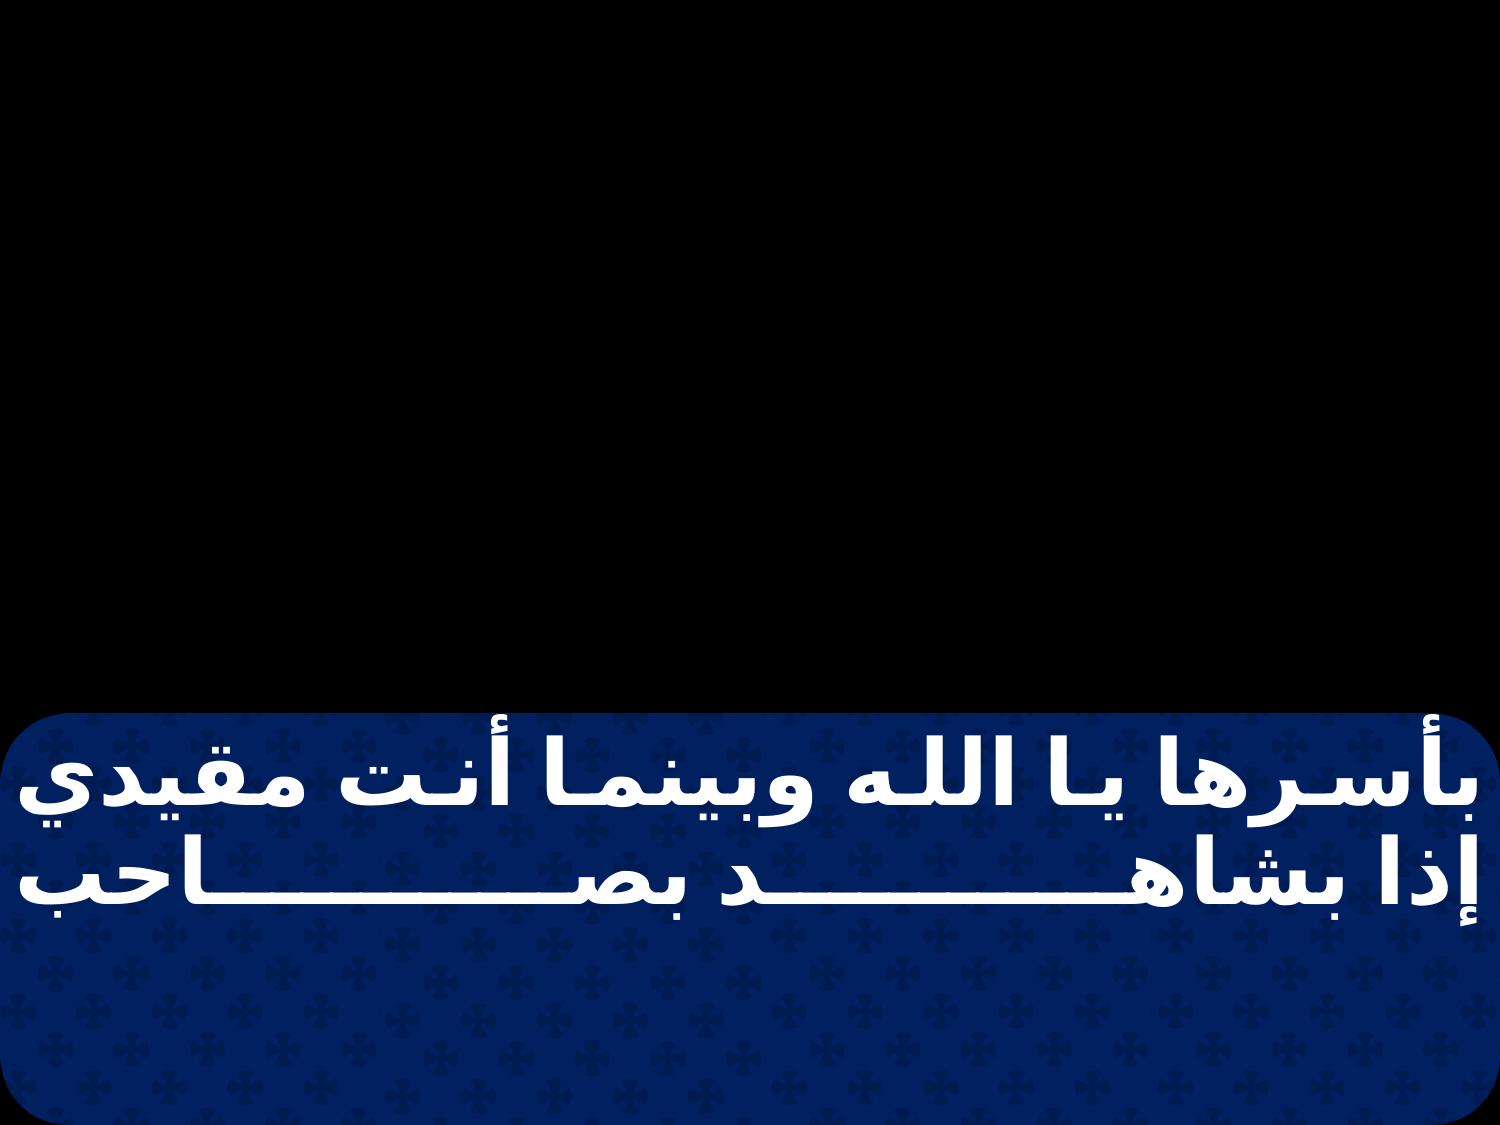

بأسرها يا الله وبينما أنت مقيدي إذا بشاهد بصاحب